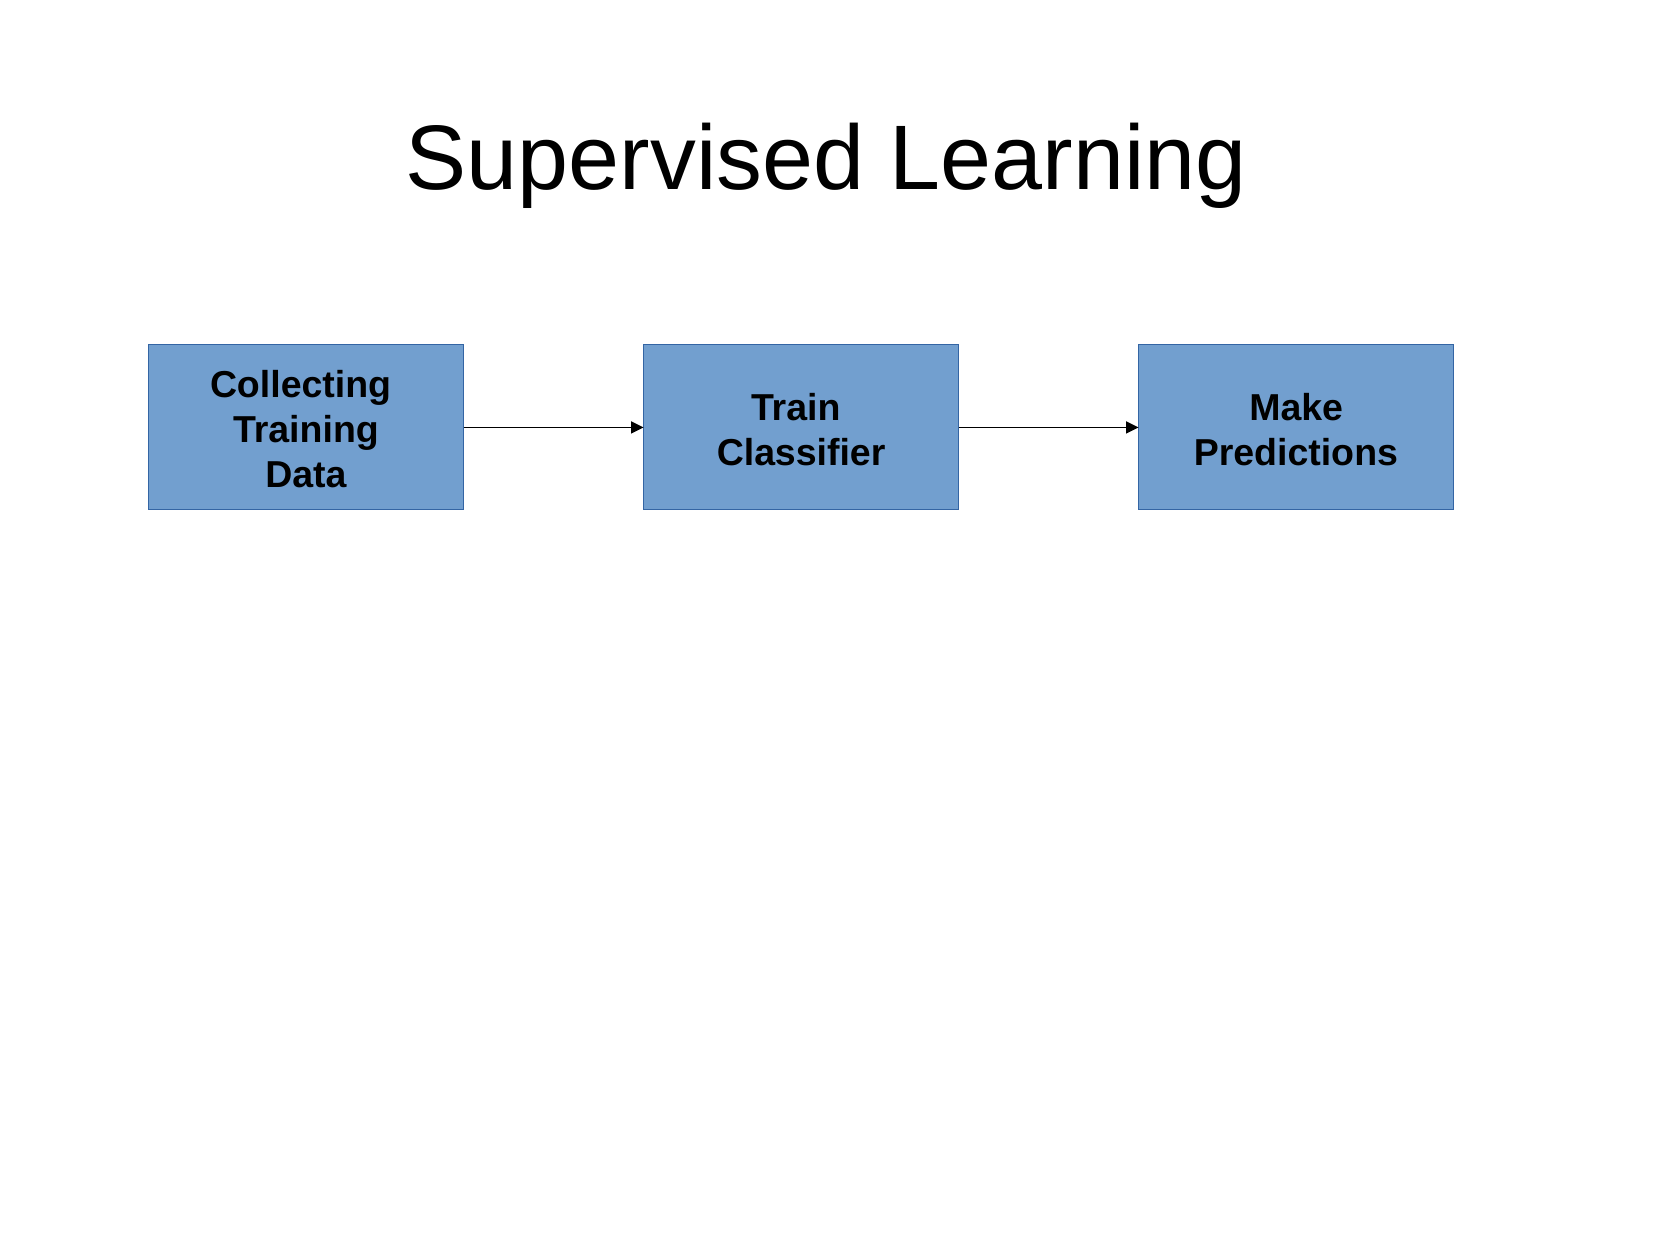

Supervised Learning
Collecting
Training
Data
Train
Classifier
Make
Predictions